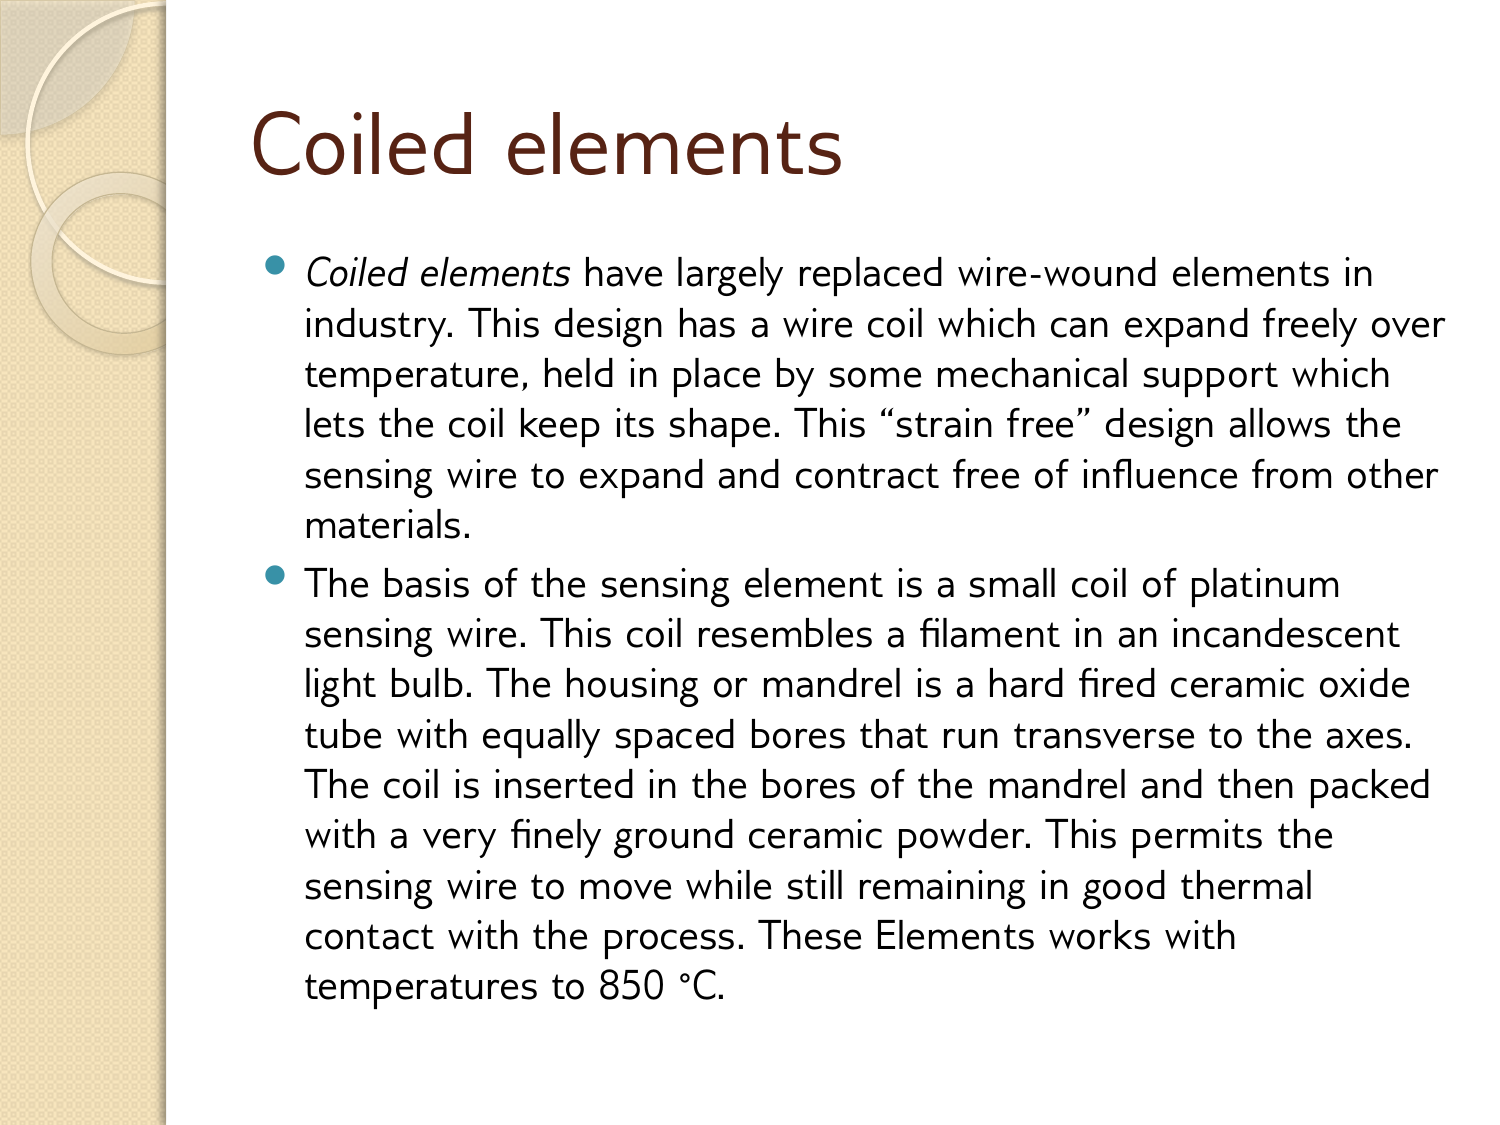

# Coiled elements
Coiled elements have largely replaced wire-wound elements in industry. This design has a wire coil which can expand freely over temperature, held in place by some mechanical support which lets the coil keep its shape. This “strain free” design allows the sensing wire to expand and contract free of influence from other materials.
The basis of the sensing element is a small coil of platinum sensing wire. This coil resembles a filament in an incandescent light bulb. The housing or mandrel is a hard fired ceramic oxide tube with equally spaced bores that run transverse to the axes. The coil is inserted in the bores of the mandrel and then packed with a very finely ground ceramic powder. This permits the sensing wire to move while still remaining in good thermal contact with the process. These Elements works with temperatures to 850 °C.